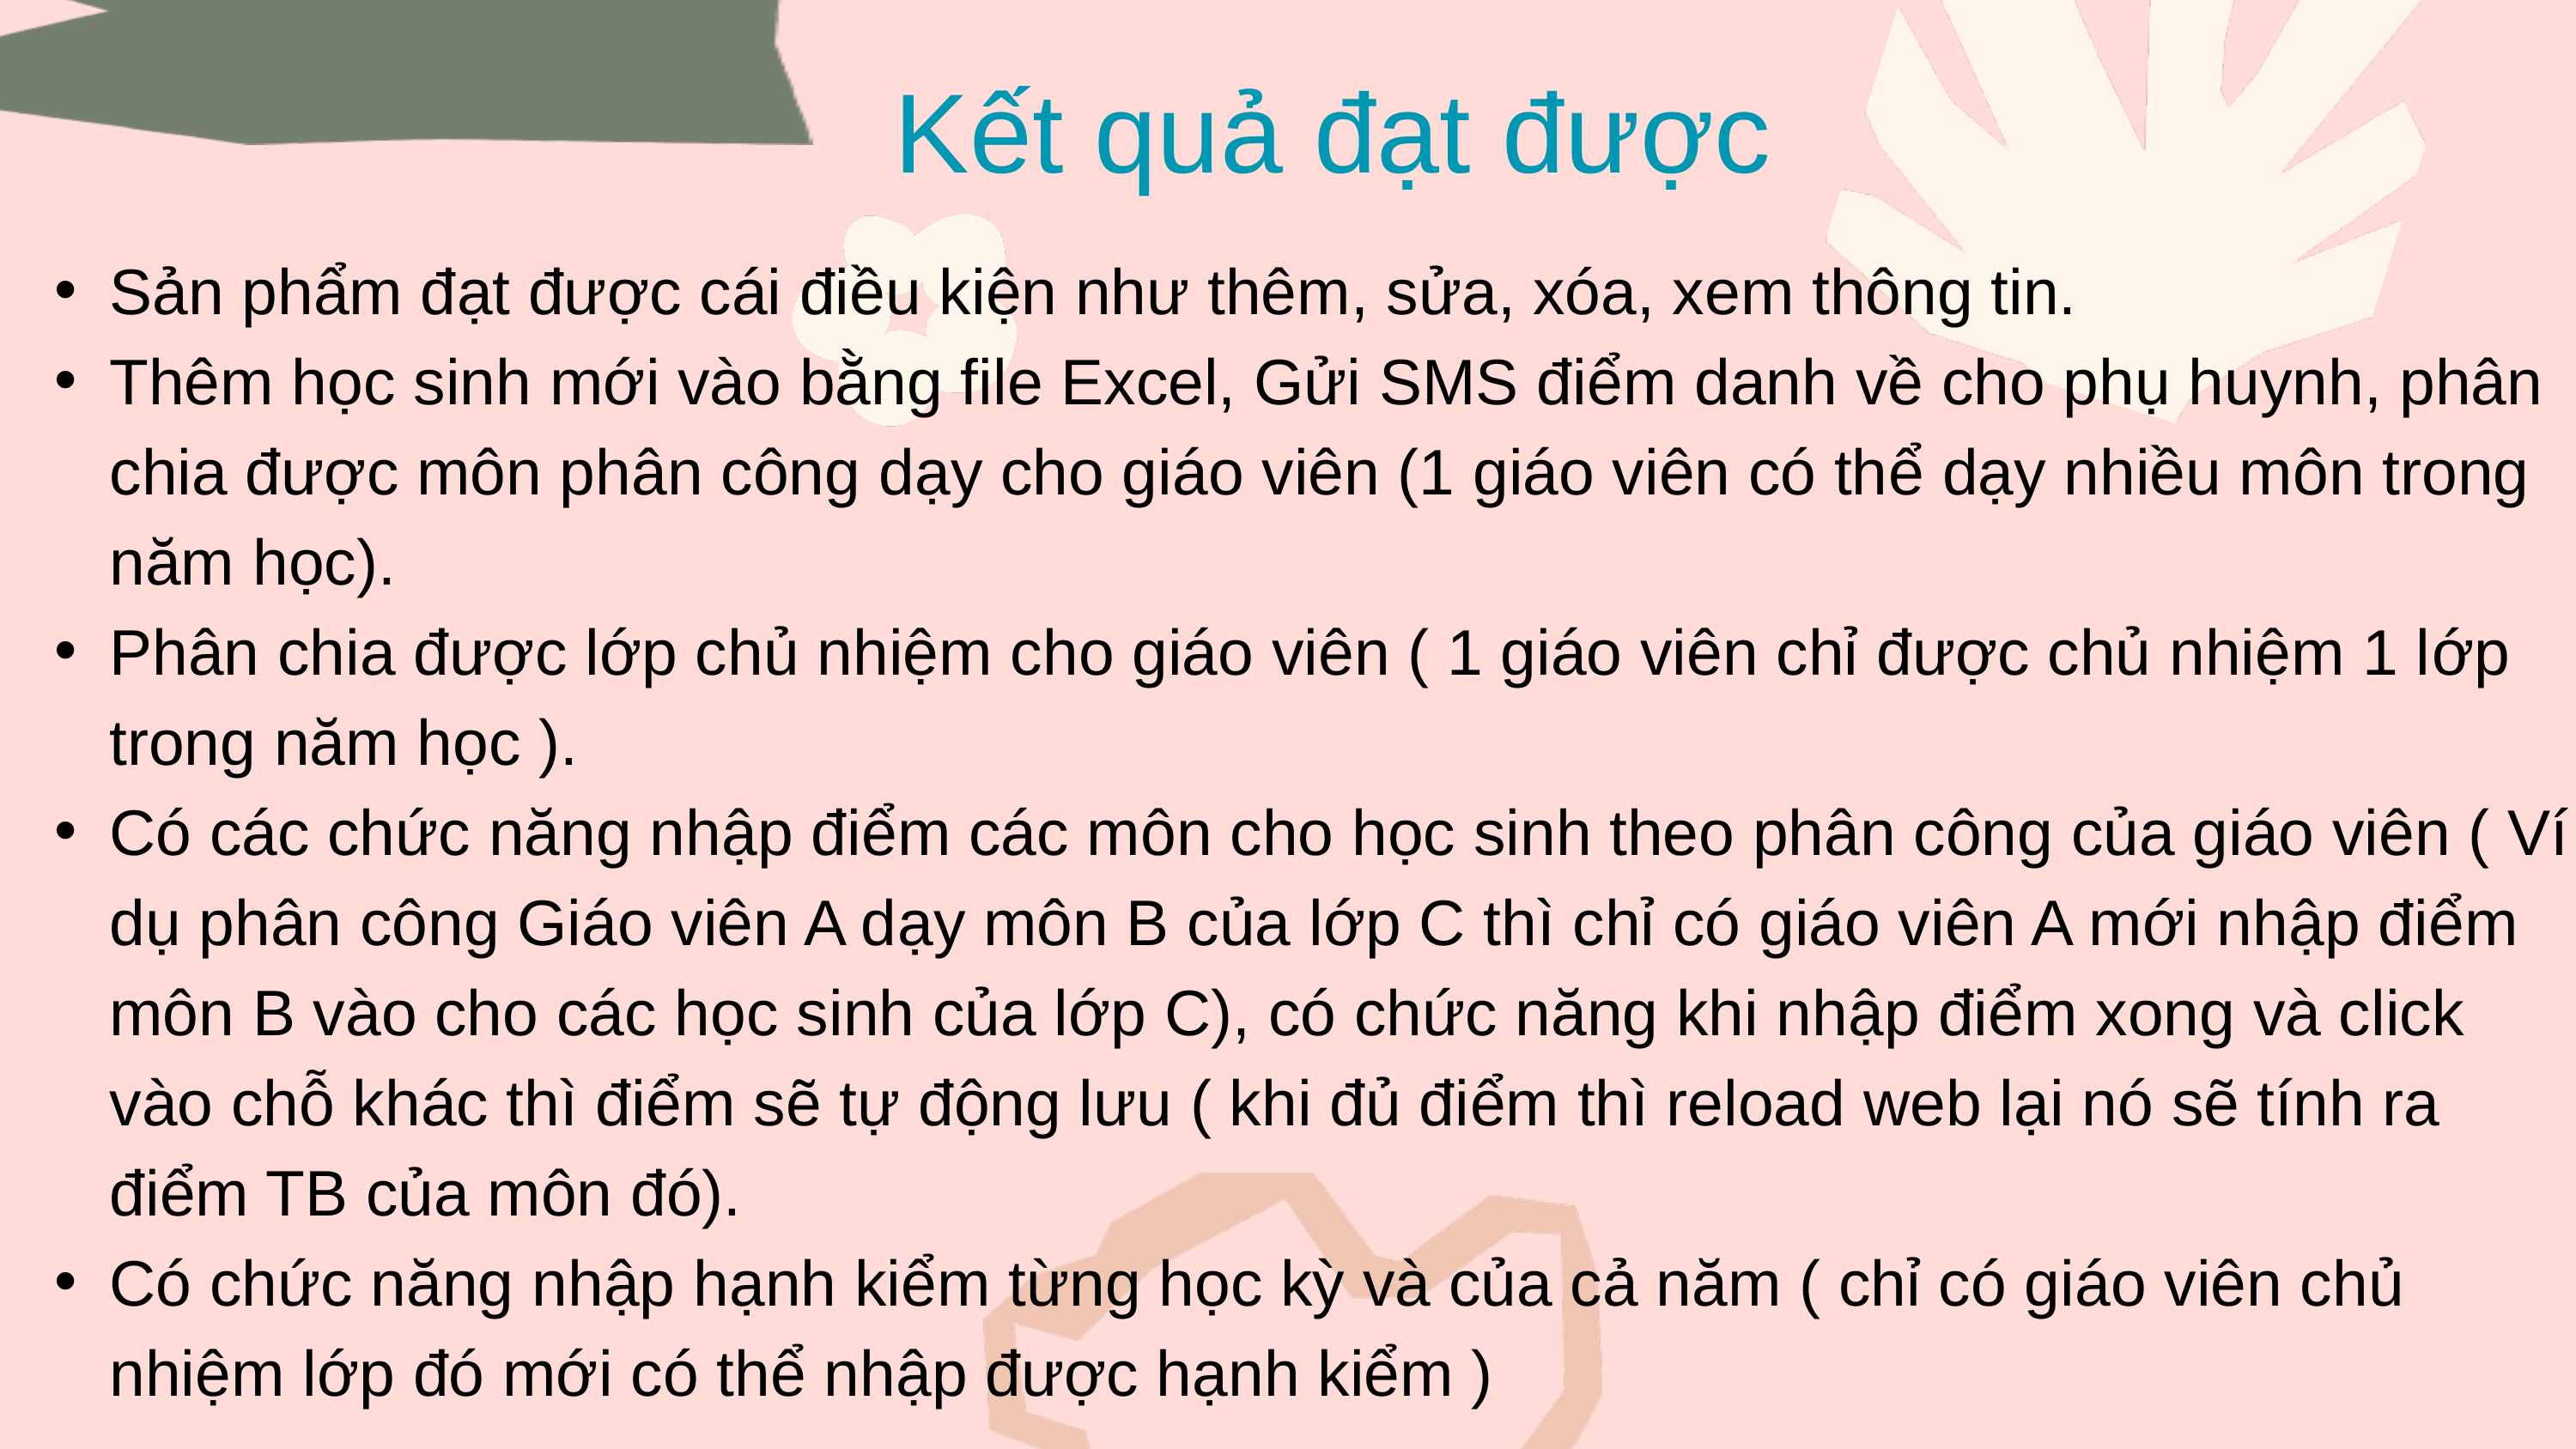

Kết quả đạt được

Sản phẩm đạt được cái điều kiện như thêm, sửa, xóa, xem thông tin.
Thêm học sinh mới vào bằng file Excel, Gửi SMS điểm danh về cho phụ huynh, phân chia được môn phân công dạy cho giáo viên (1 giáo viên có thể dạy nhiều môn trong năm học).
Phân chia được lớp chủ nhiệm cho giáo viên ( 1 giáo viên chỉ được chủ nhiệm 1 lớp trong năm học ).
Có các chức năng nhập điểm các môn cho học sinh theo phân công của giáo viên ( Ví dụ phân công Giáo viên A dạy môn B của lớp C thì chỉ có giáo viên A mới nhập điểm môn B vào cho các học sinh của lớp C), có chức năng khi nhập điểm xong và click vào chỗ khác thì điểm sẽ tự động lưu ( khi đủ điểm thì reload web lại nó sẽ tính ra điểm TB của môn đó).
Có chức năng nhập hạnh kiểm từng học kỳ và của cả năm ( chỉ có giáo viên chủ nhiệm lớp đó mới có thể nhập được hạnh kiểm )